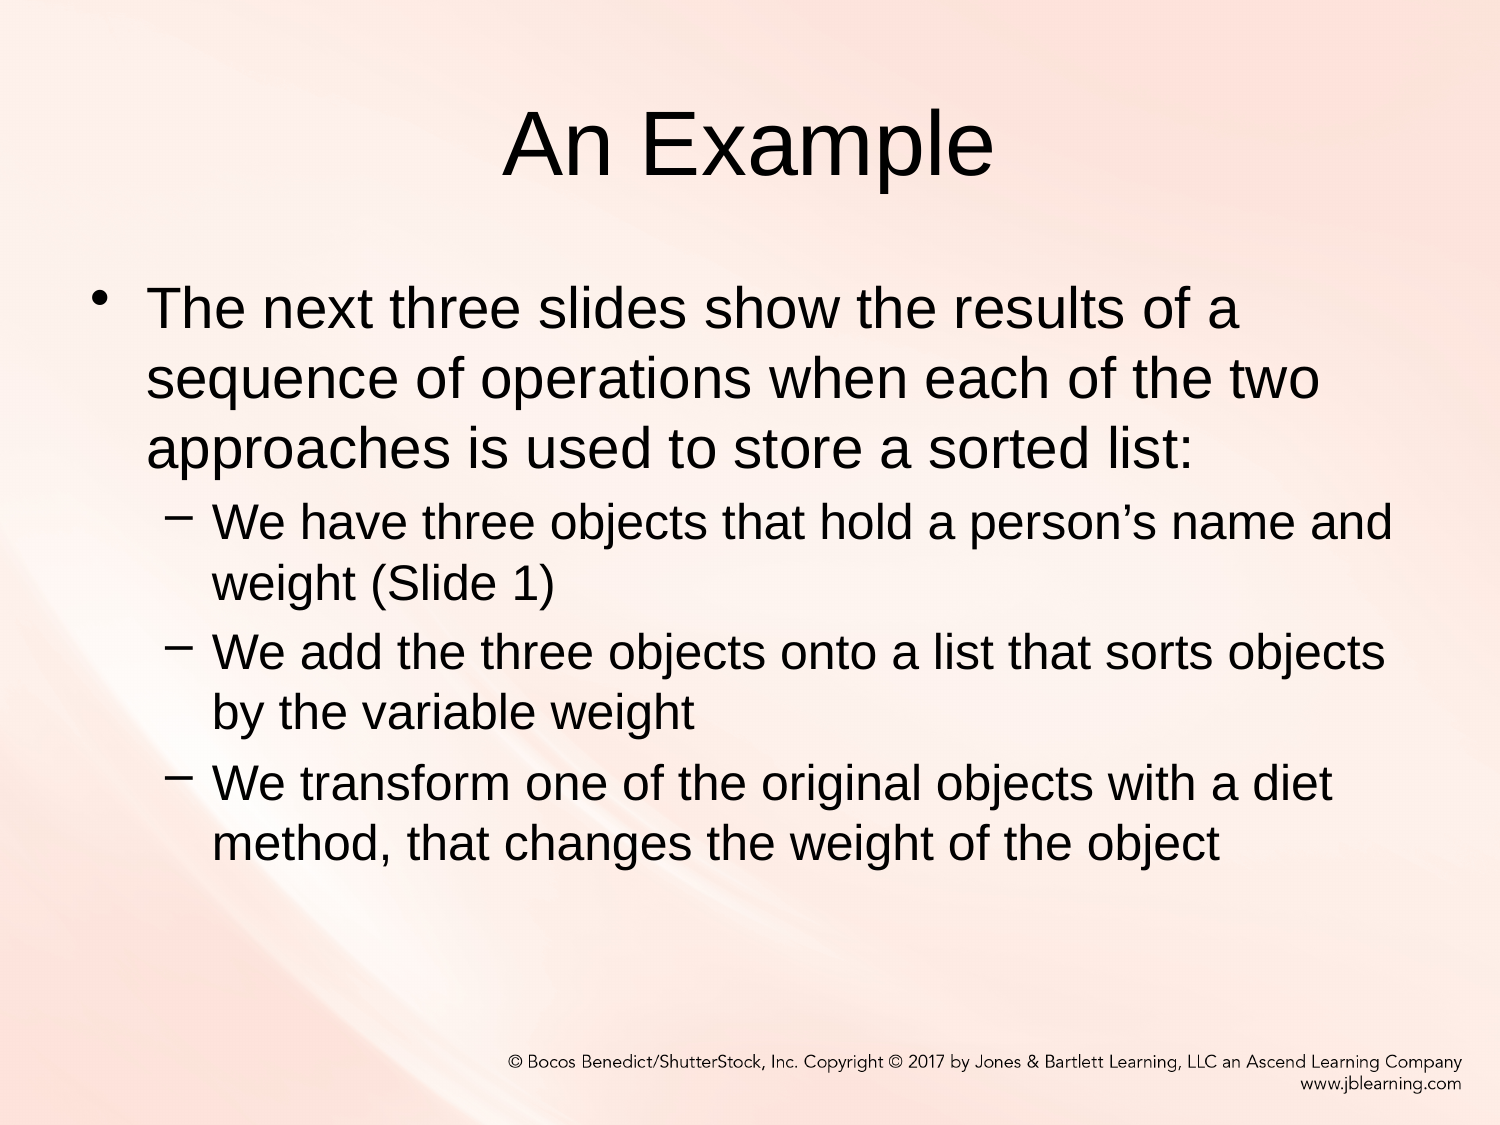

# An Example
The next three slides show the results of a sequence of operations when each of the two approaches is used to store a sorted list:
We have three objects that hold a person’s name and weight (Slide 1)
We add the three objects onto a list that sorts objects by the variable weight
We transform one of the original objects with a diet method, that changes the weight of the object